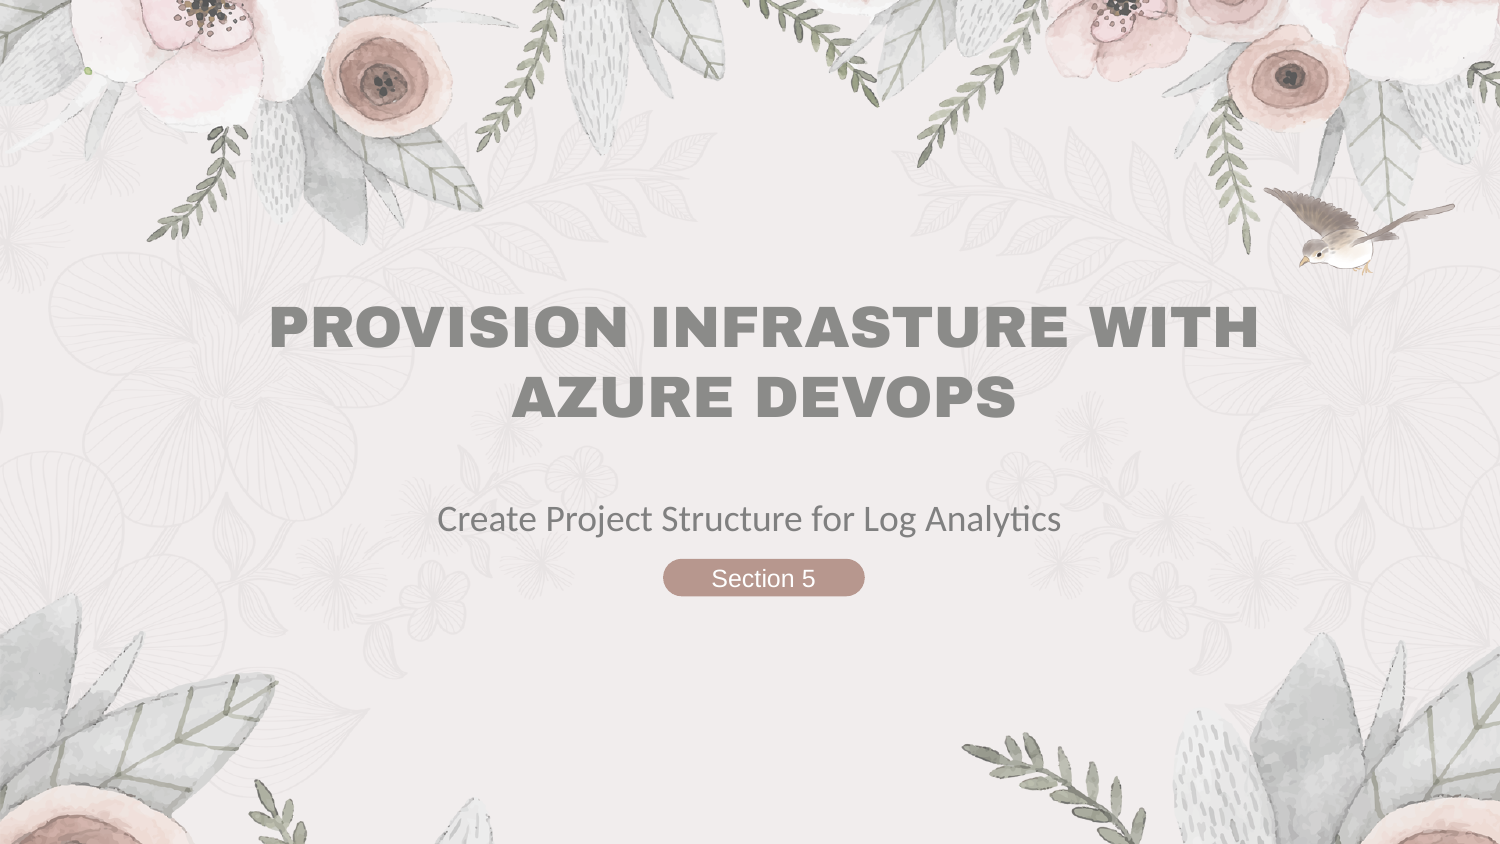

PROVISION INFRASTURE WITH AZURE DEVOPS

Create Project Structure for Log Analytics
Section 5